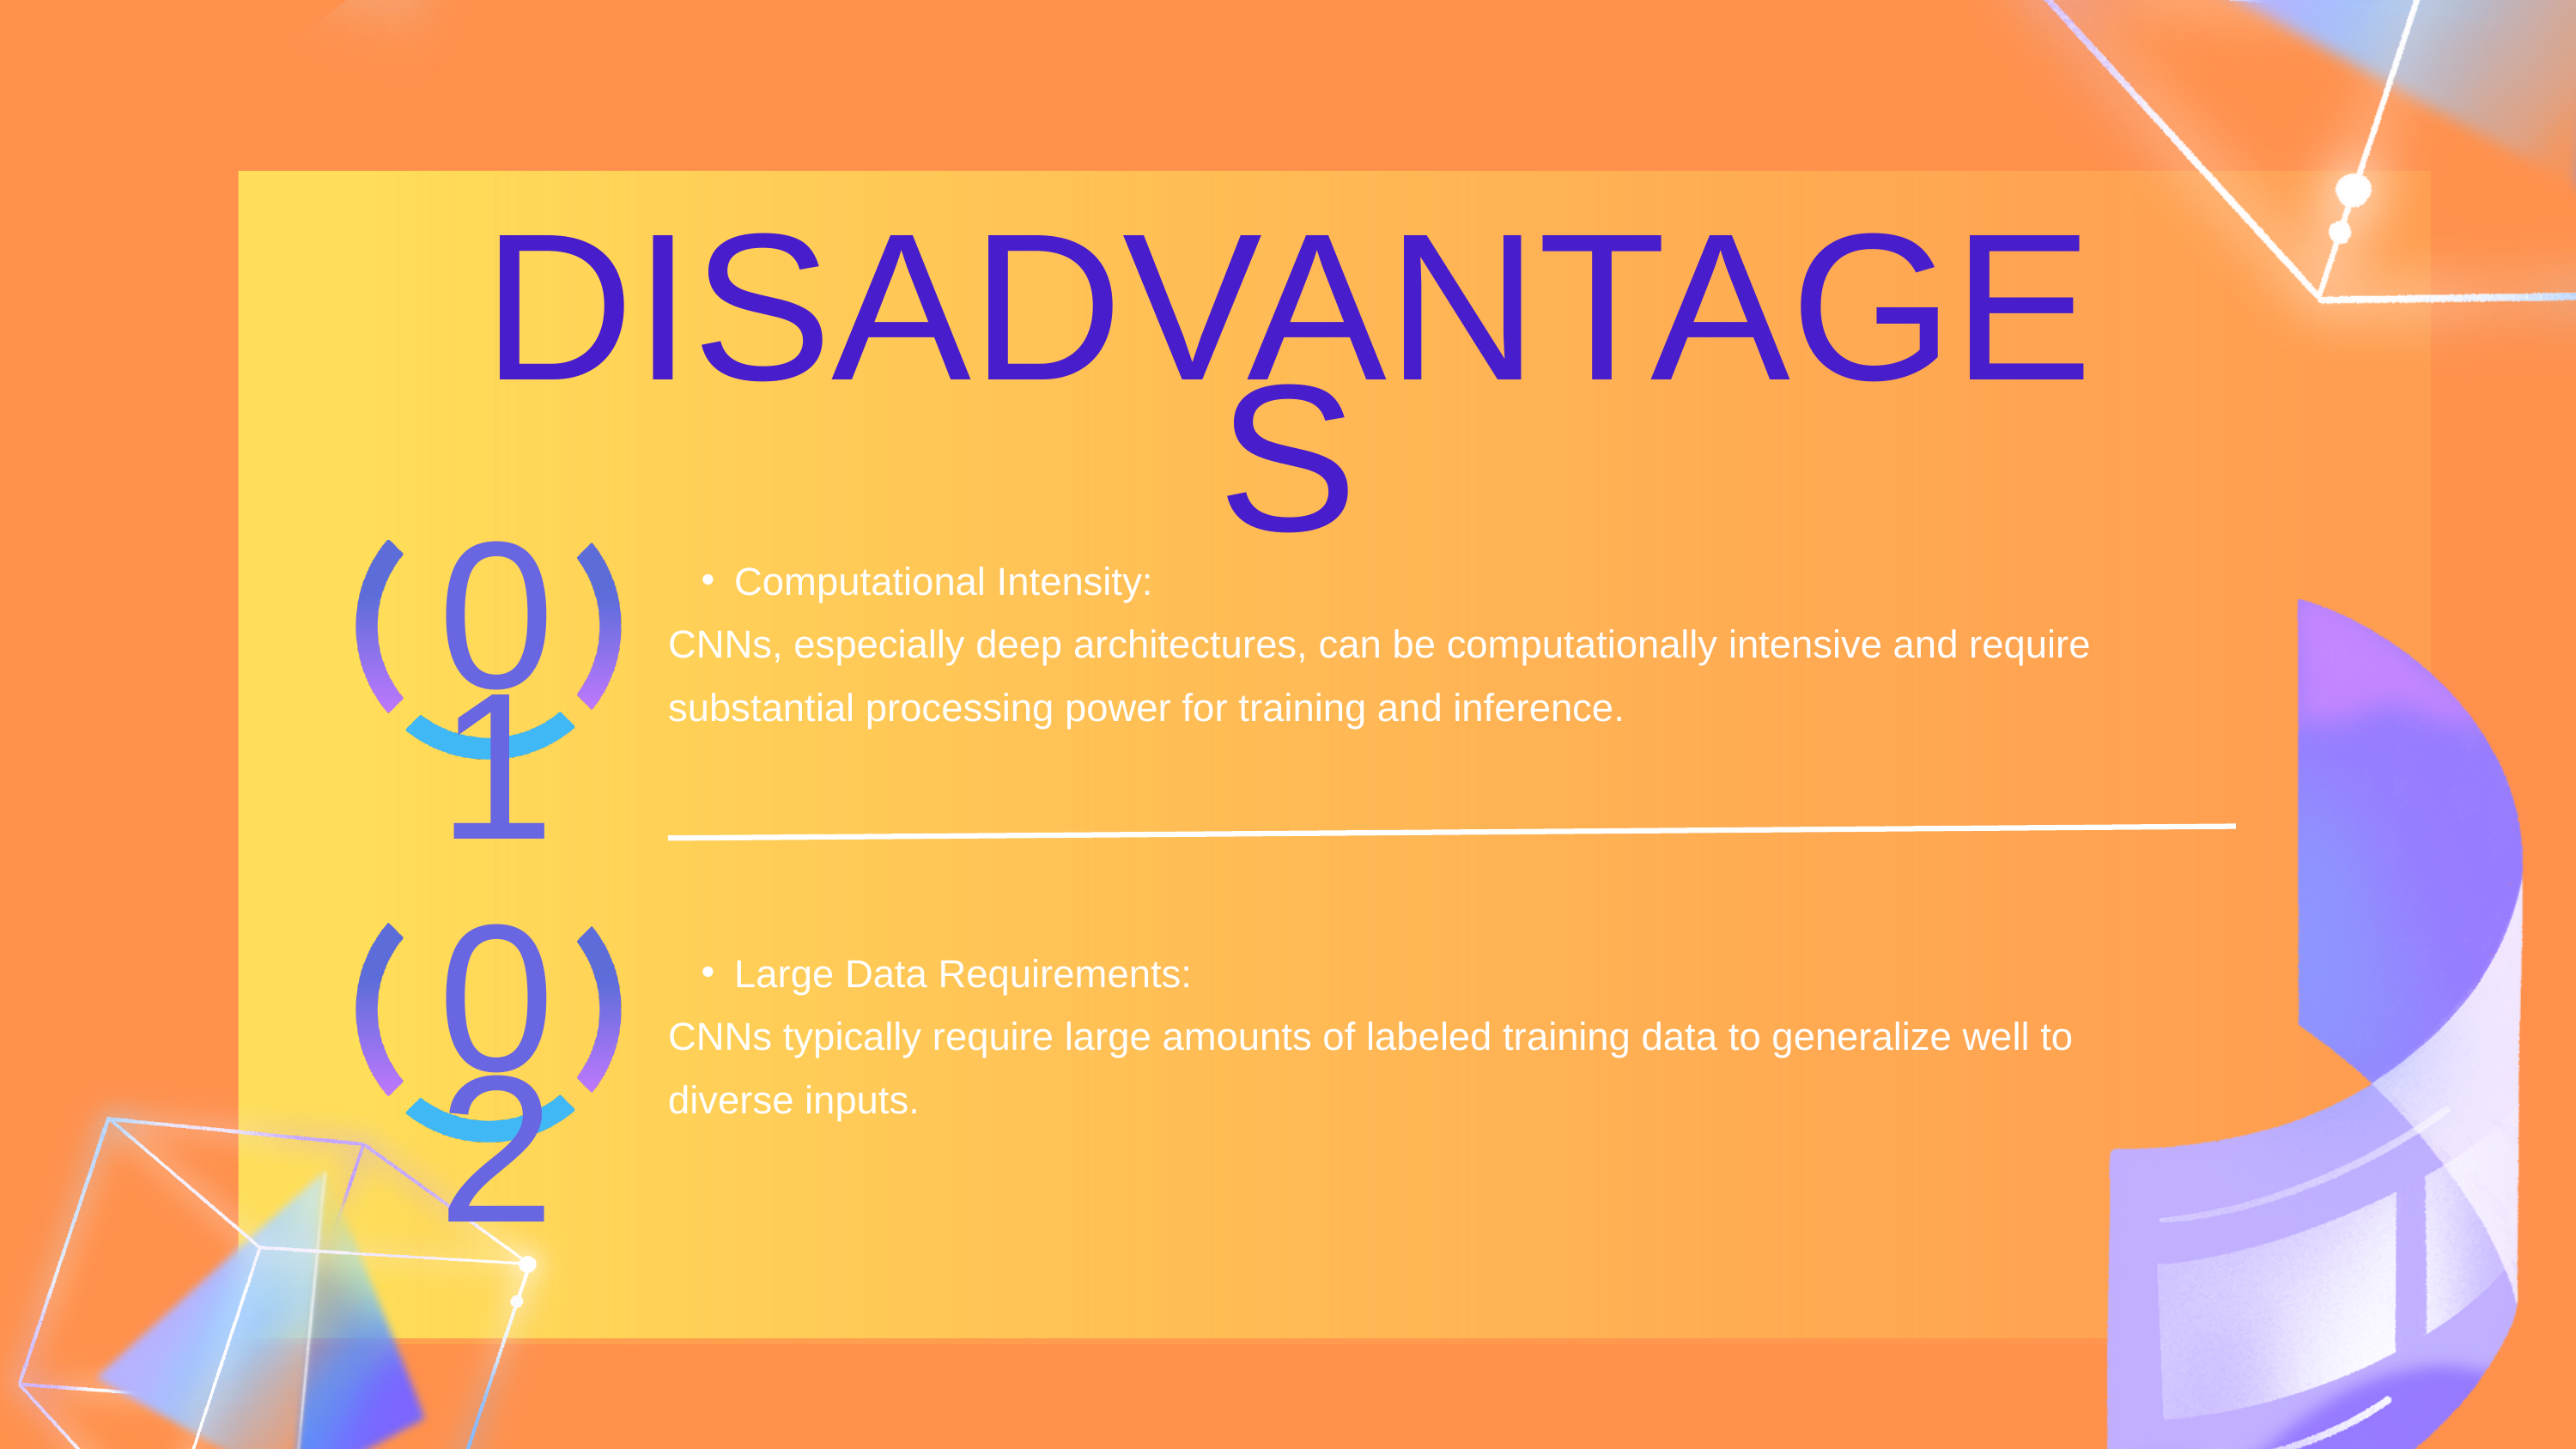

DISADVANTAGES
Computational Intensity:
CNNs, especially deep architectures, can be computationally intensive and require substantial processing power for training and inference.

01

Large Data Requirements:
CNNs typically require large amounts of labeled training data to generalize well to diverse inputs.

02